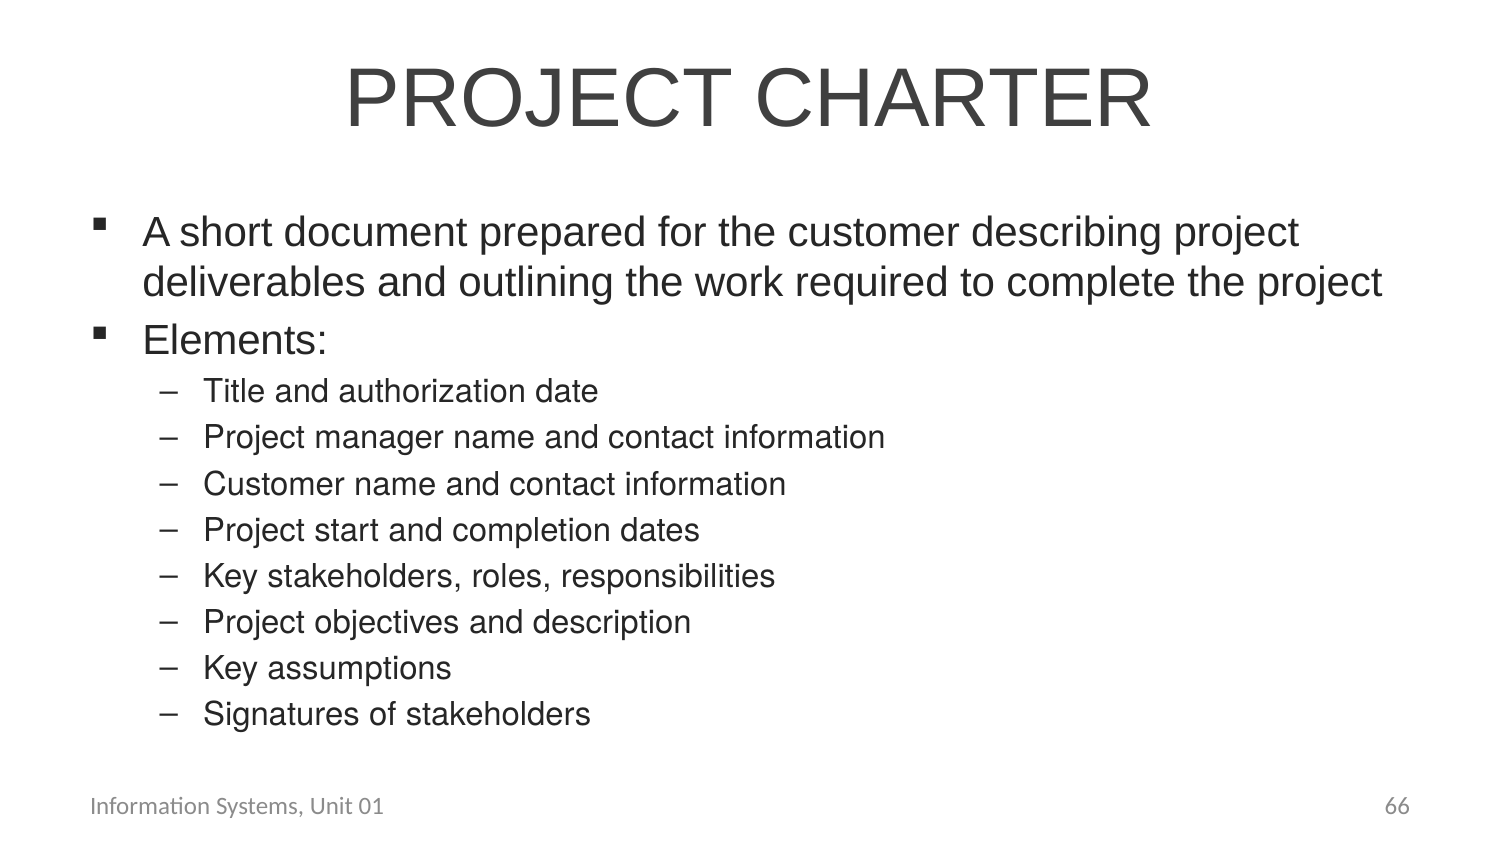

# Project Charter
A short document prepared for the customer describing project deliverables and outlining the work required to complete the project
Elements:
Title and authorization date
Project manager name and contact information
Customer name and contact information
Project start and completion dates
Key stakeholders, roles, responsibilities
Project objectives and description
Key assumptions
Signatures of stakeholders
Information Systems, Unit 01
66